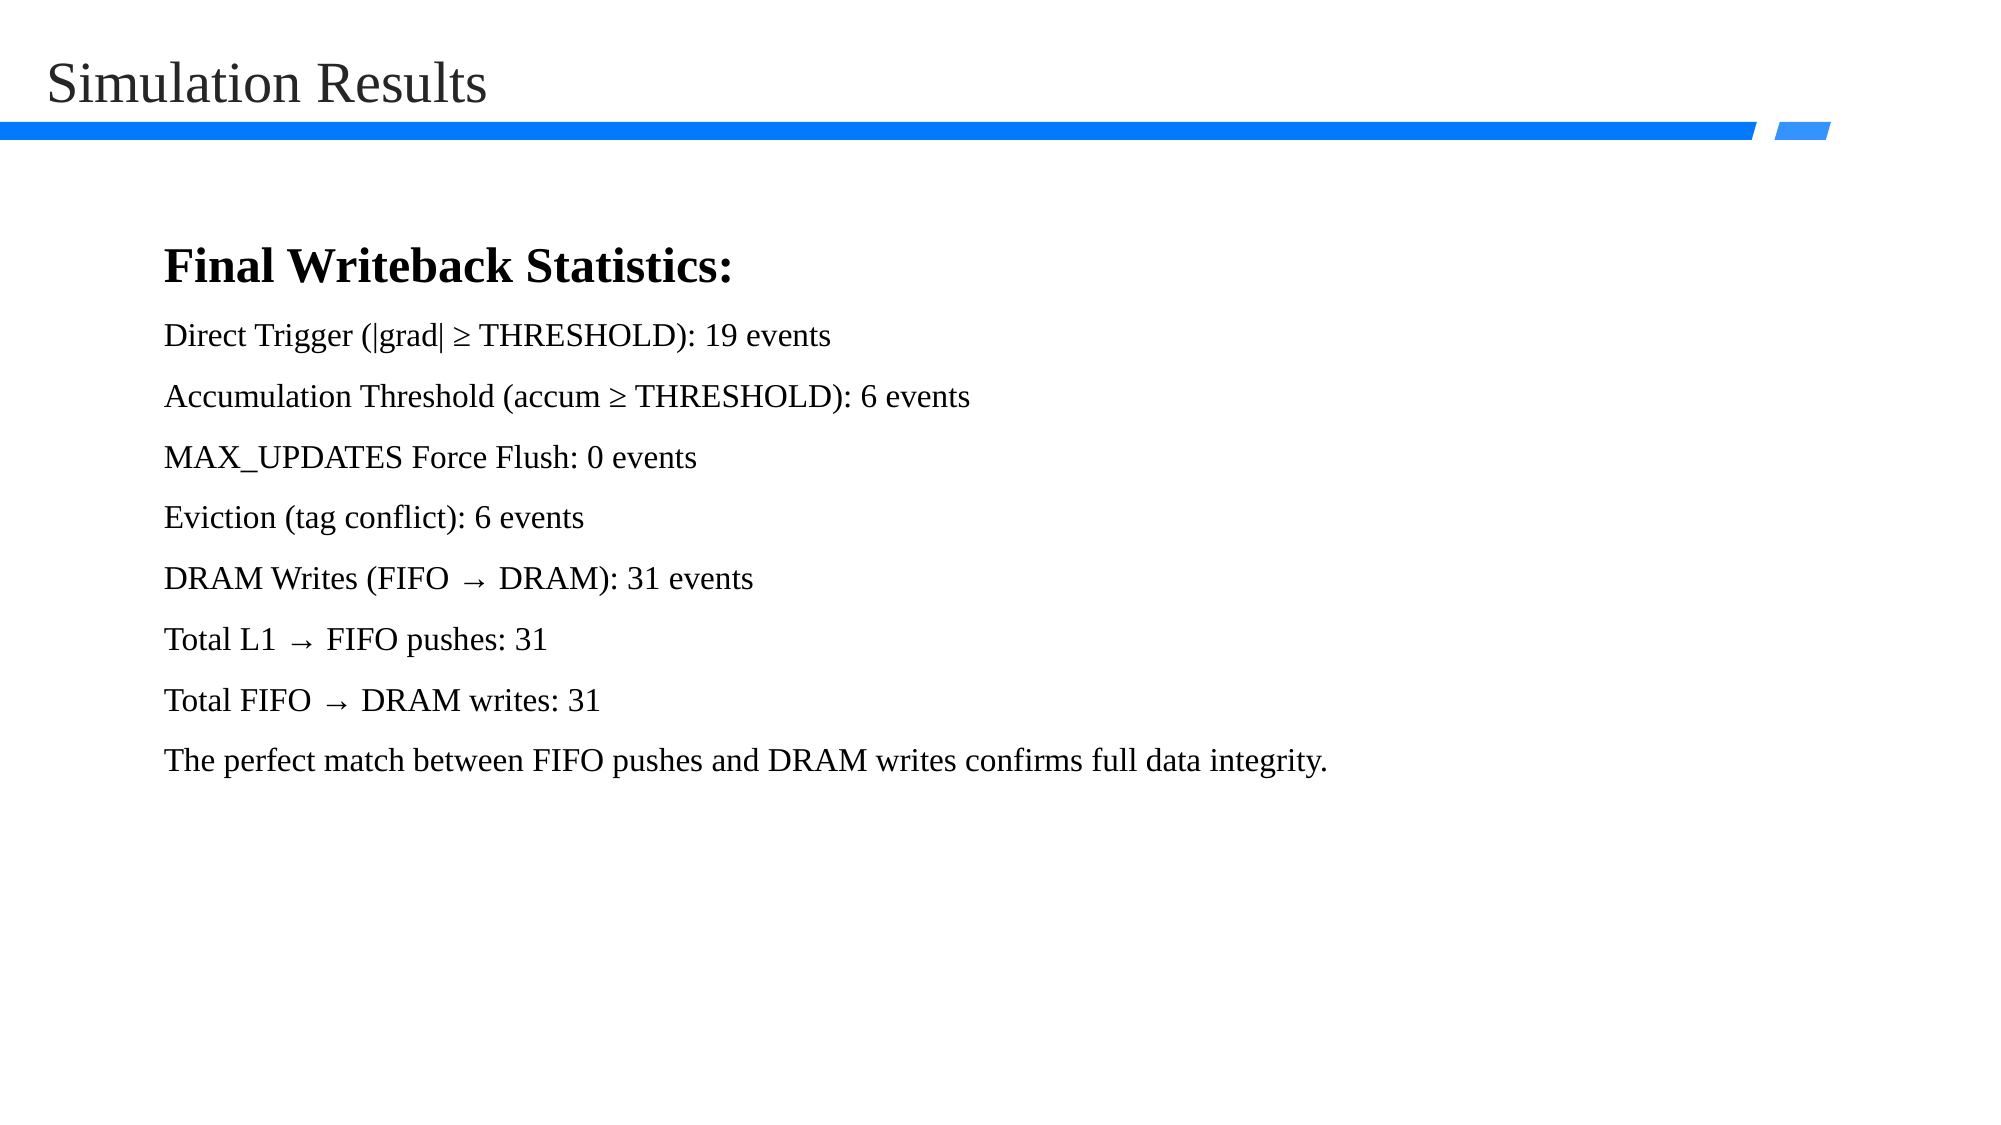

Simulation Results

Final Writeback Statistics:
Direct Trigger (|grad| ≥ THRESHOLD): 19 events
Accumulation Threshold (accum ≥ THRESHOLD): 6 events
MAX_UPDATES Force Flush: 0 events
Eviction (tag conflict): 6 events
DRAM Writes (FIFO → DRAM): 31 events
Total L1 → FIFO pushes: 31
Total FIFO → DRAM writes: 31
The perfect match between FIFO pushes and DRAM writes confirms full data integrity.